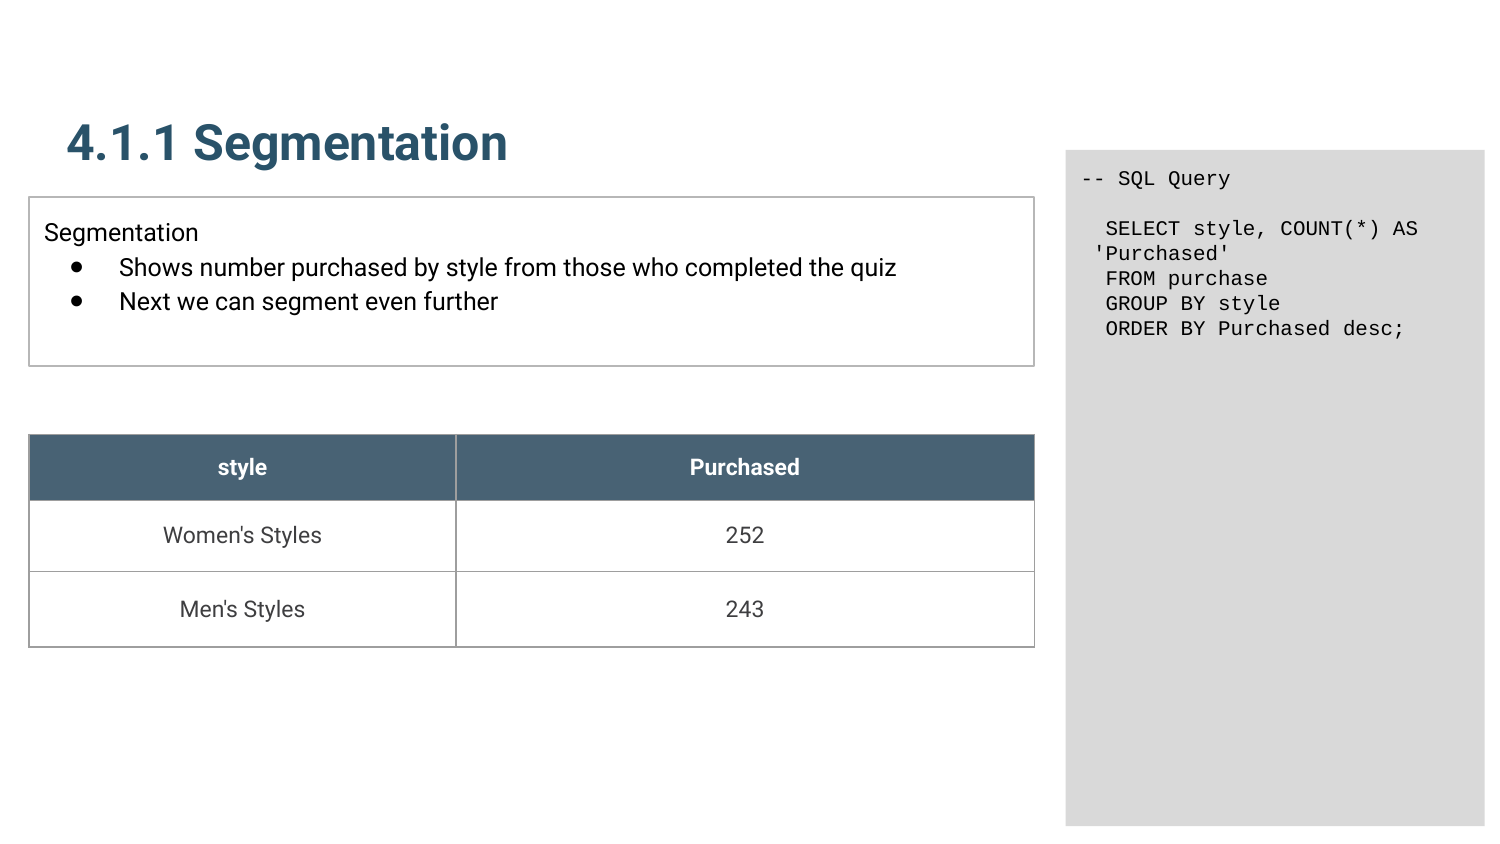

4.1.1 Segmentation
-- SQL Query

  SELECT style, COUNT(*) AS      'Purchased'
  FROM purchase
  GROUP BY style
  ORDER BY Purchased desc;
Segmentation
Shows number purchased by style from those who completed the quiz
Next we can segment even further
| style | Purchased |
| --- | --- |
| Women's Styles | 252 |
| Men's Styles | 243 |